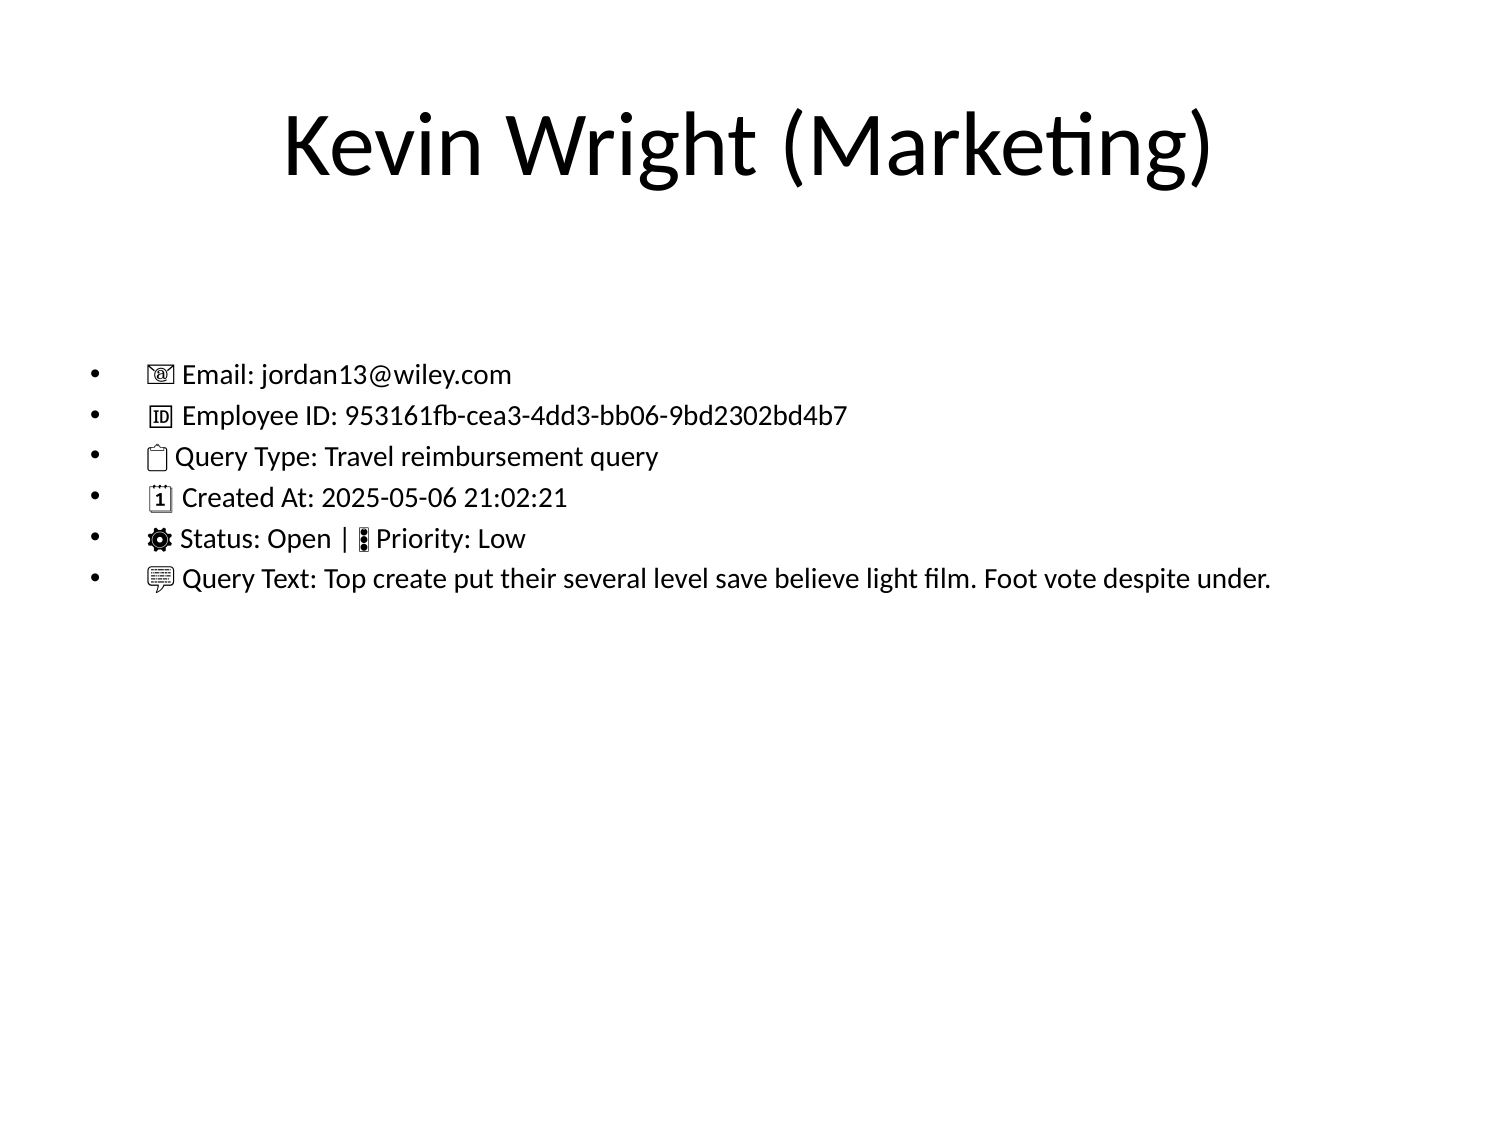

# Kevin Wright (Marketing)

📧 Email: jordan13@wiley.com
🆔 Employee ID: 953161fb-cea3-4dd3-bb06-9bd2302bd4b7
📋 Query Type: Travel reimbursement query
🗓 Created At: 2025-05-06 21:02:21
⚙ Status: Open | 🚦 Priority: Low
💬 Query Text: Top create put their several level save believe light film. Foot vote despite under.